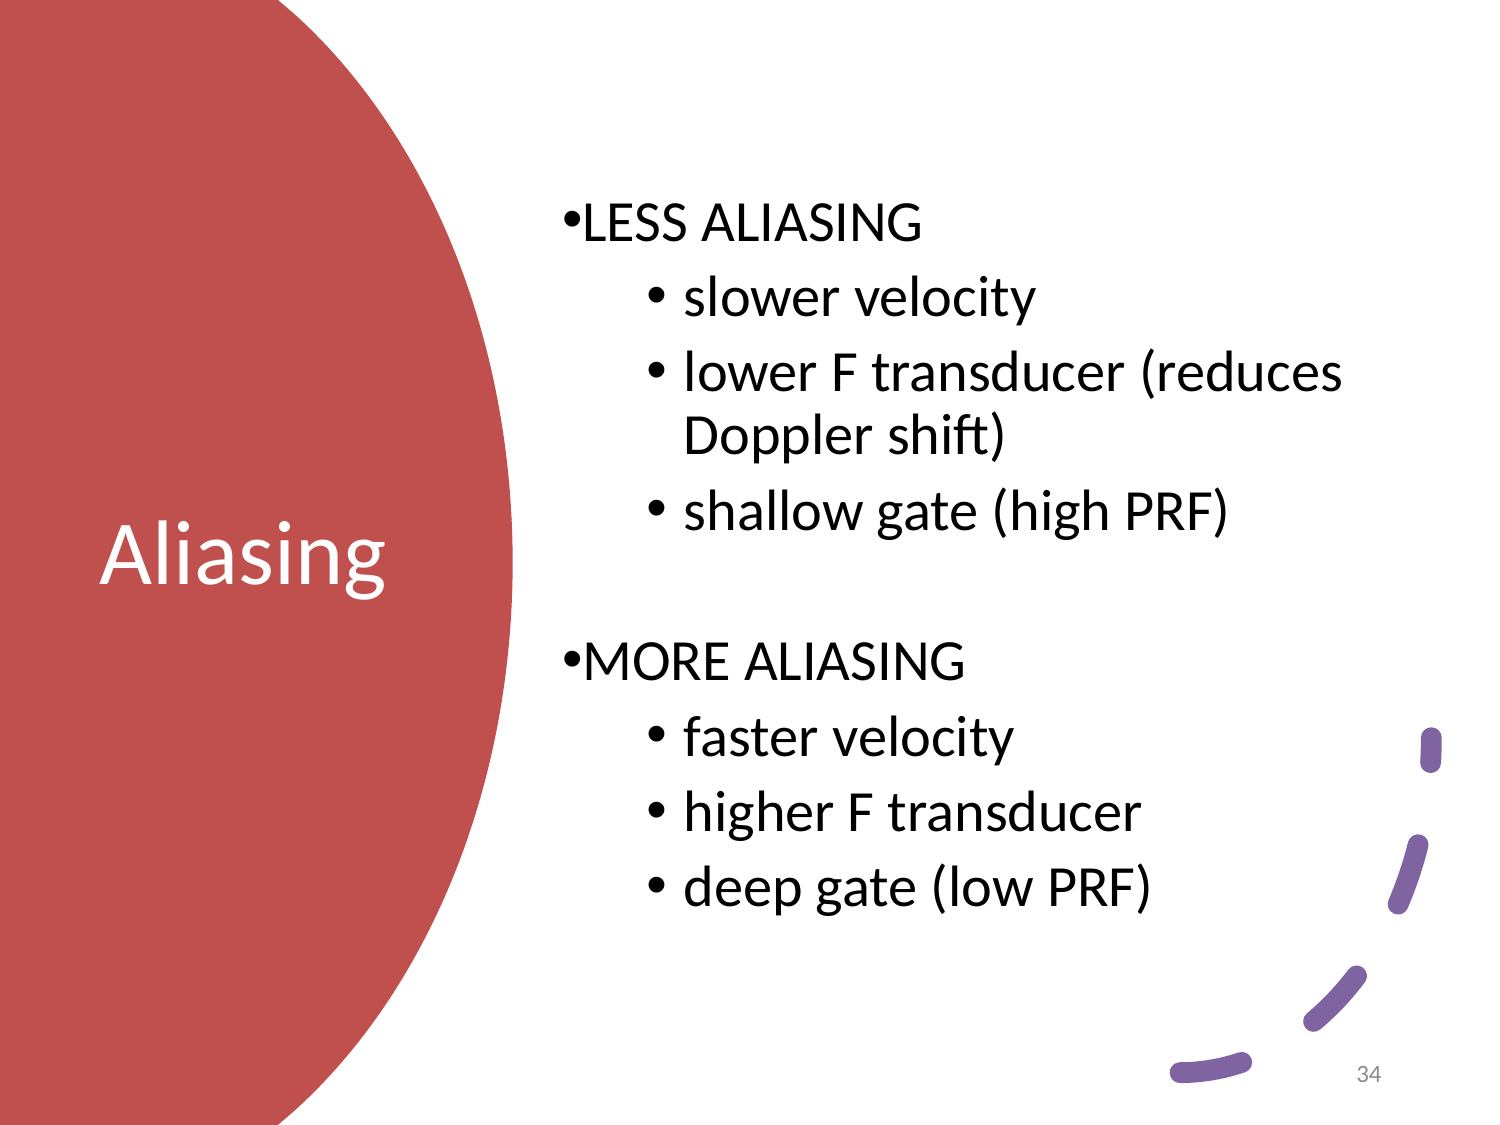

LESS ALIASING
slower velocity
lower F transducer (reduces Doppler shift)
shallow gate (high PRF)

MORE ALIASING
faster velocity
higher F transducer
deep gate (low PRF)
# Aliasing

34